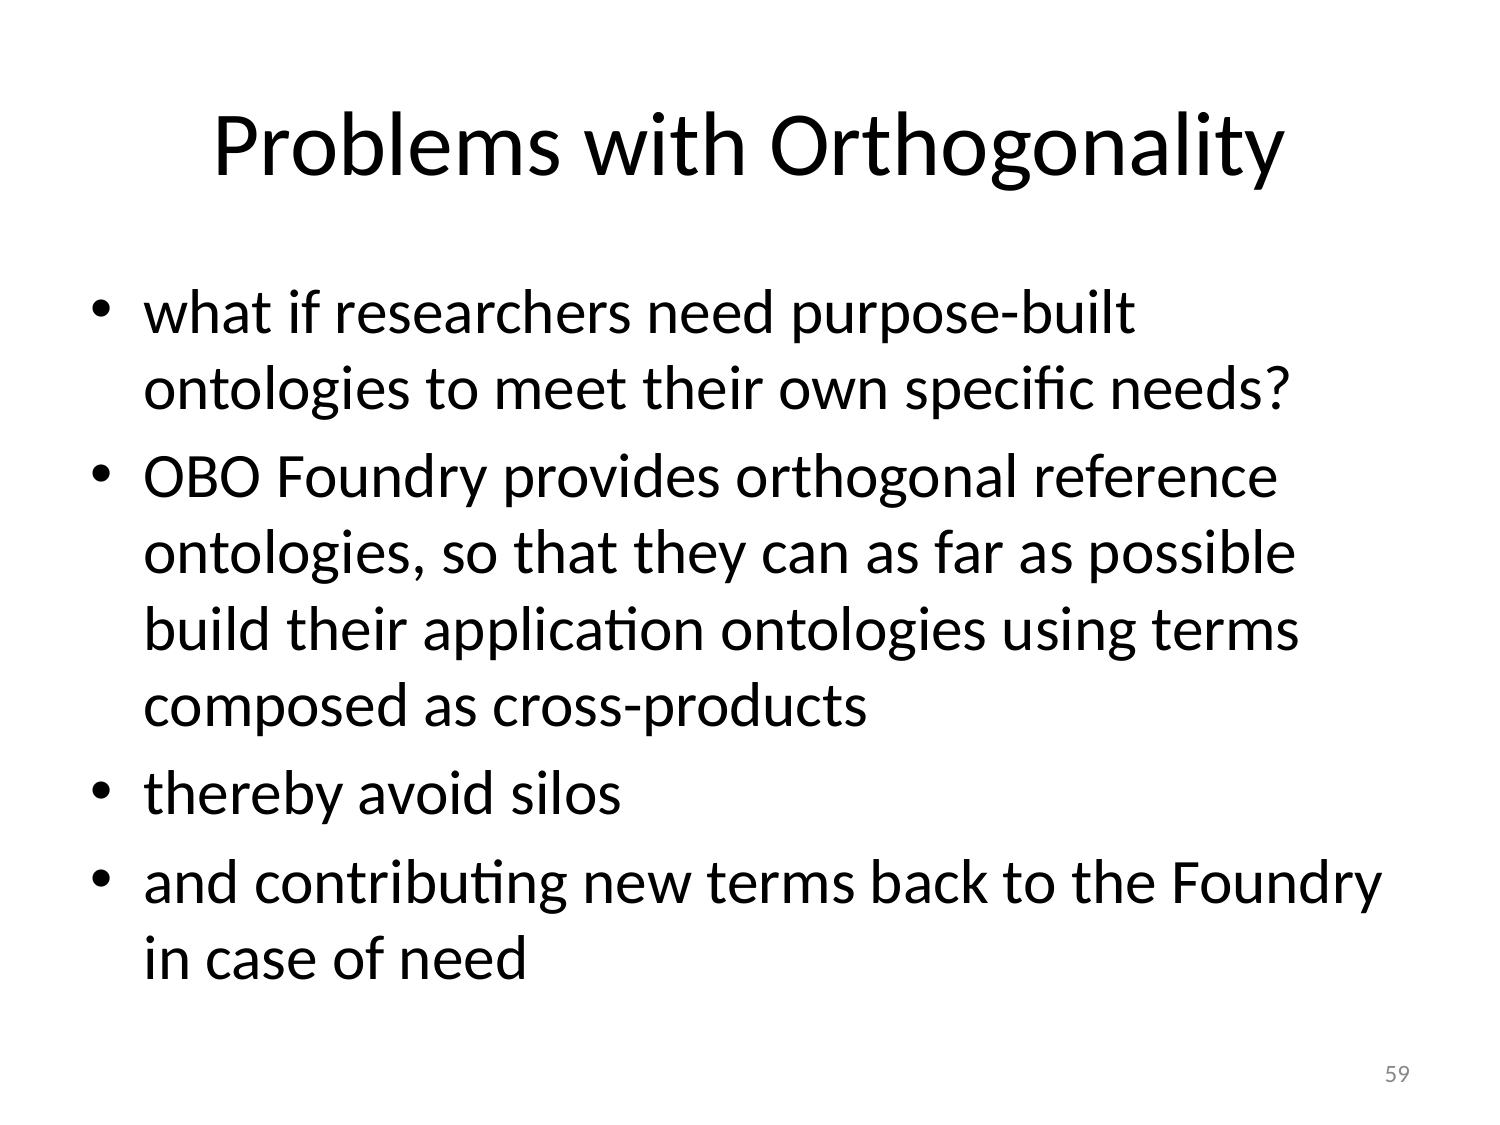

# Problems with Orthogonality
what if researchers need purpose-built ontologies to meet their own specific needs?
OBO Foundry provides orthogonal reference ontologies, so that they can as far as possible build their application ontologies using terms composed as cross-products
thereby avoid silos
and contributing new terms back to the Foundry in case of need
59